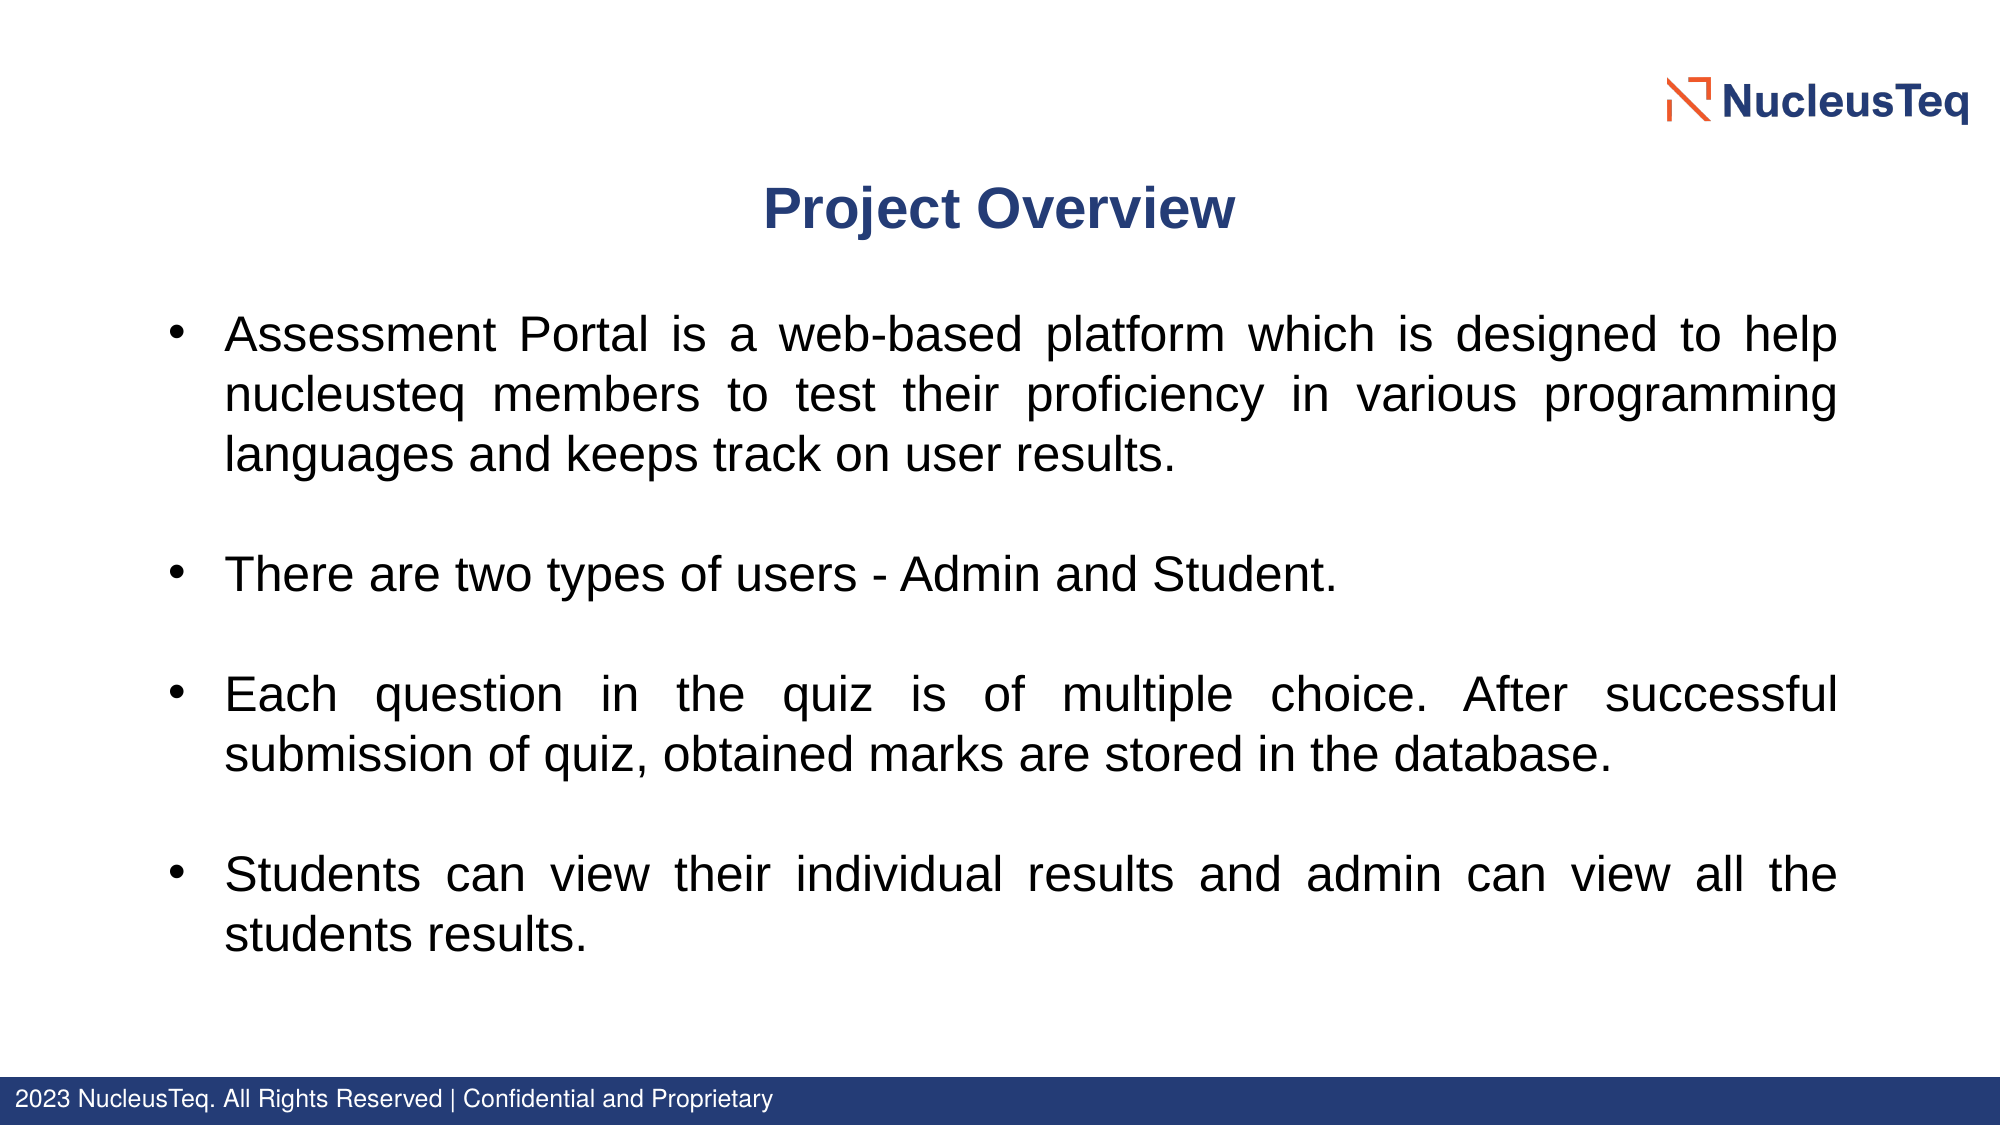

Project Overview
Assessment Portal is a web-based platform which is designed to help nucleusteq members to test their proficiency in various programming languages and keeps track on user results.

There are two types of users - Admin and Student.

Each question in the quiz is of multiple choice. After successful submission of quiz, obtained marks are stored in the database.

Students can view their individual results and admin can view all the students results.

2023 NucleusTeq. All Rights Reserved | Confidential and Proprietary